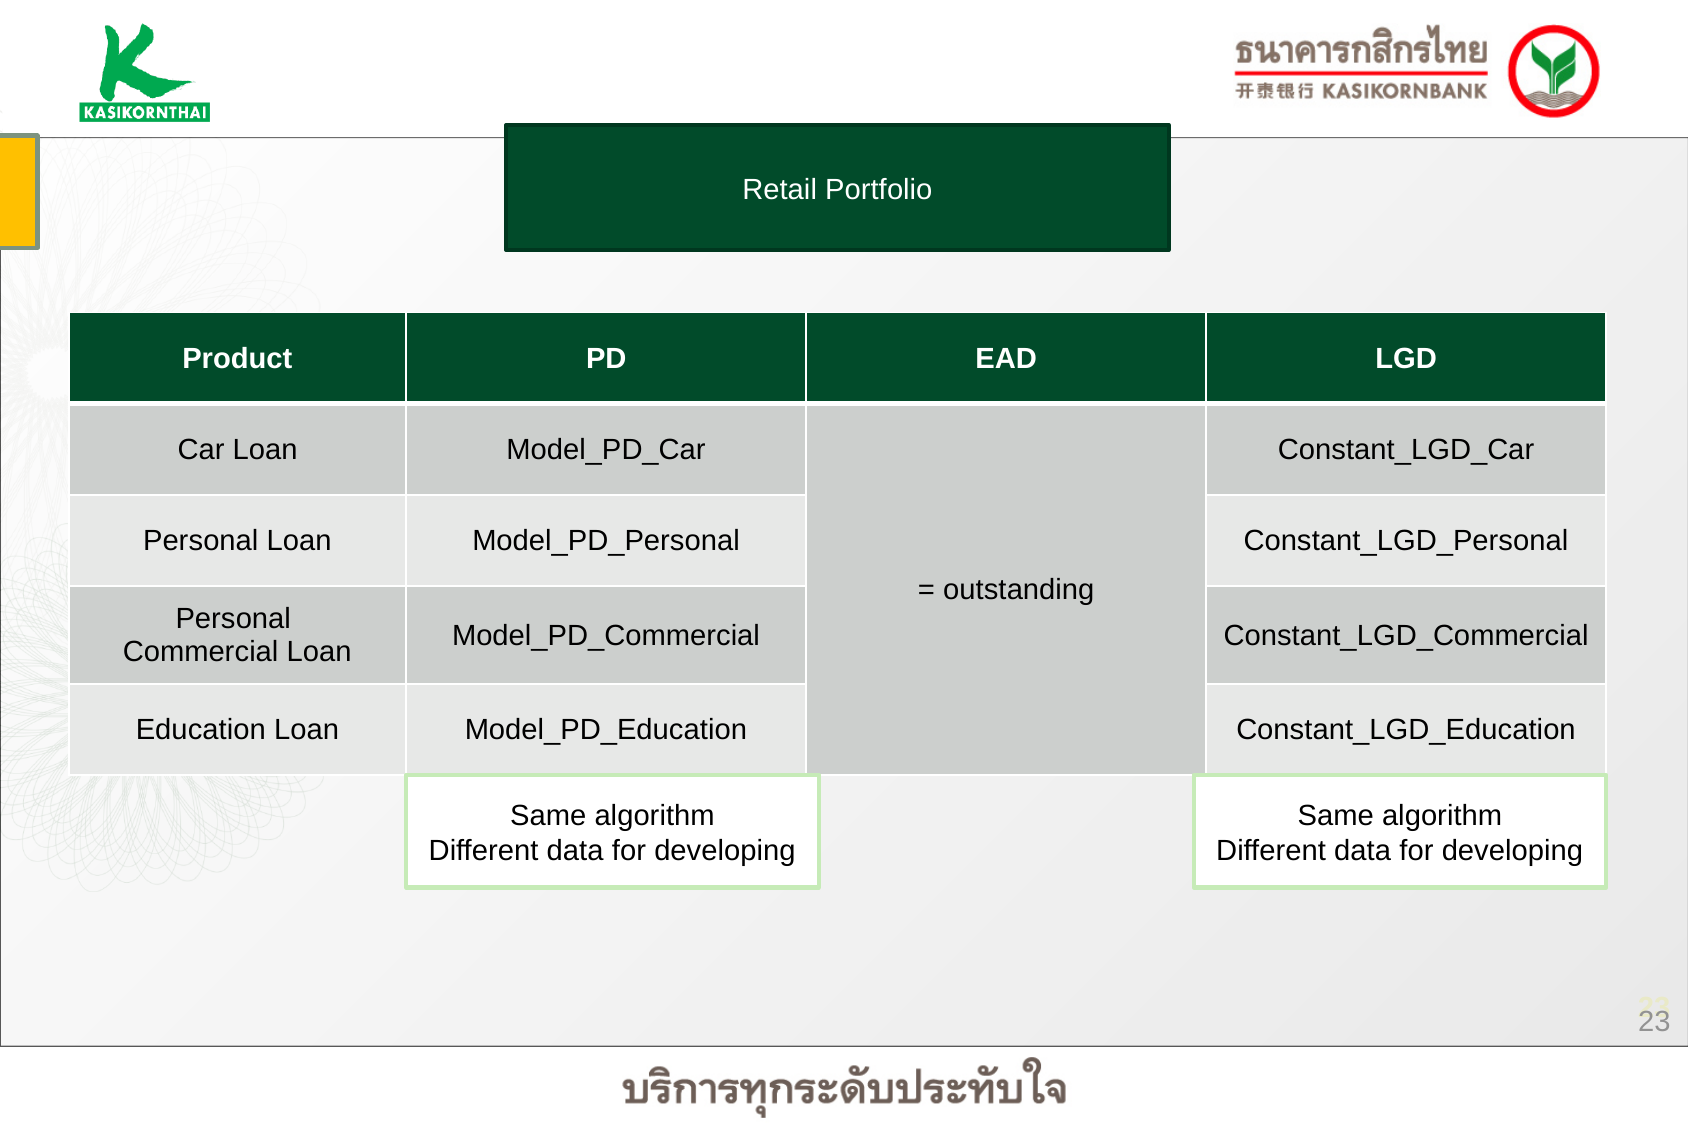

Retail Portfolio
P’Kay
Retail port
| Product | PD | EAD | LGD |
| --- | --- | --- | --- |
| Car Loan | Model\_PD\_Car | = outstanding | Constant\_LGD\_Car |
| Personal Loan | Model\_PD\_Personal |  | Constant\_LGD\_Personal |
| Personal Commercial Loan | Model\_PD\_Commercial |  | Constant\_LGD\_Commercial |
| Education Loan | Model\_PD\_Education |  | Constant\_LGD\_Education |
Same algorithm
Different data for developing
Same algorithm
Different data for developing